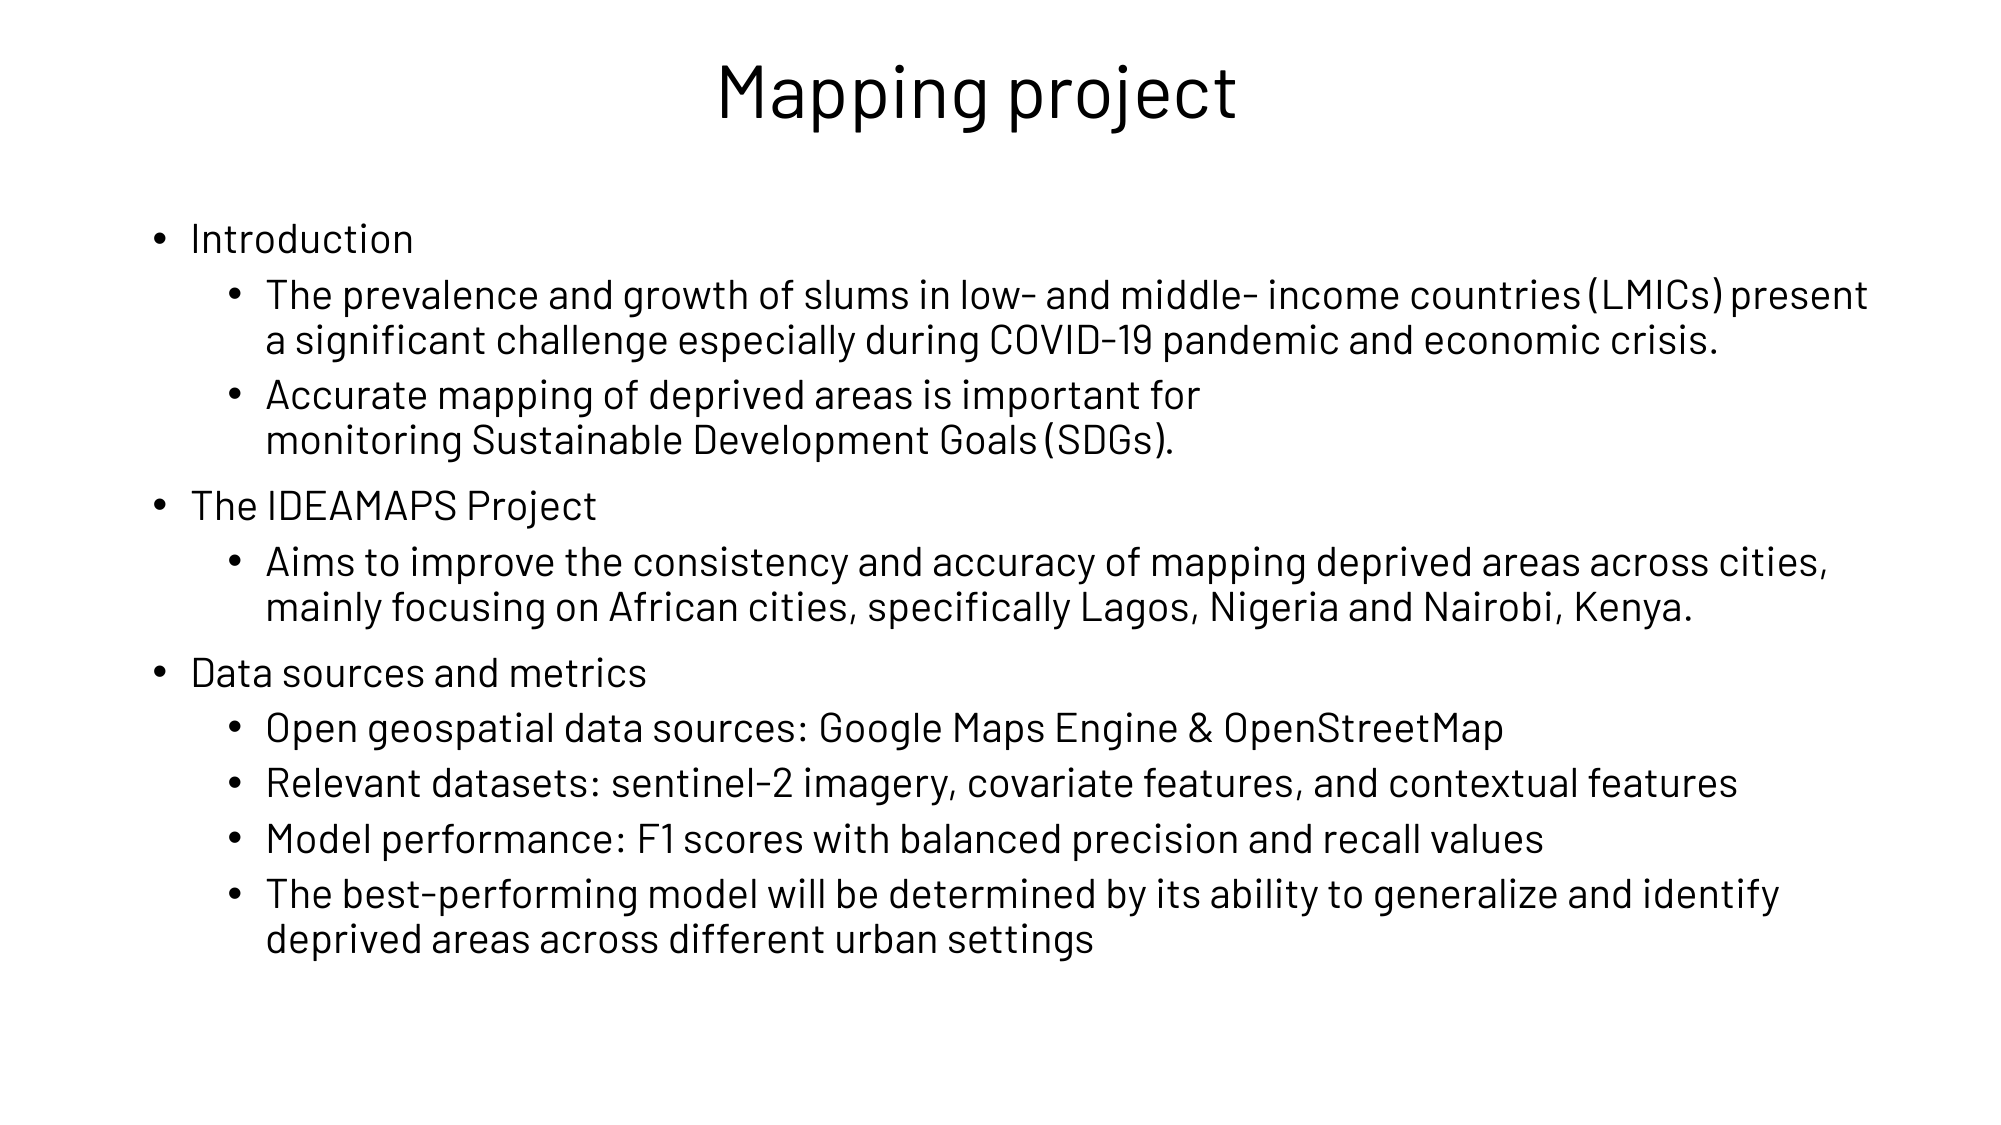

# Mapping project
Introduction
The prevalence and growth of slums in low- and middle- income countries (LMICs) present a significant challenge especially during COVID-19 pandemic and economic crisis.
Accurate mapping of deprived areas is important for monitoring Sustainable Development Goals (SDGs).
The IDEAMAPS Project
Aims to improve the consistency and accuracy of mapping deprived areas across cities, mainly focusing on African cities, specifically Lagos, Nigeria and Nairobi, Kenya.
Data sources and metrics
Open geospatial data sources: Google Maps Engine & OpenStreetMap
Relevant datasets: sentinel-2 imagery, covariate features, and contextual features
Model performance: F1 scores with balanced precision and recall values
The best-performing model will be determined by its ability to generalize and identify deprived areas across different urban settings